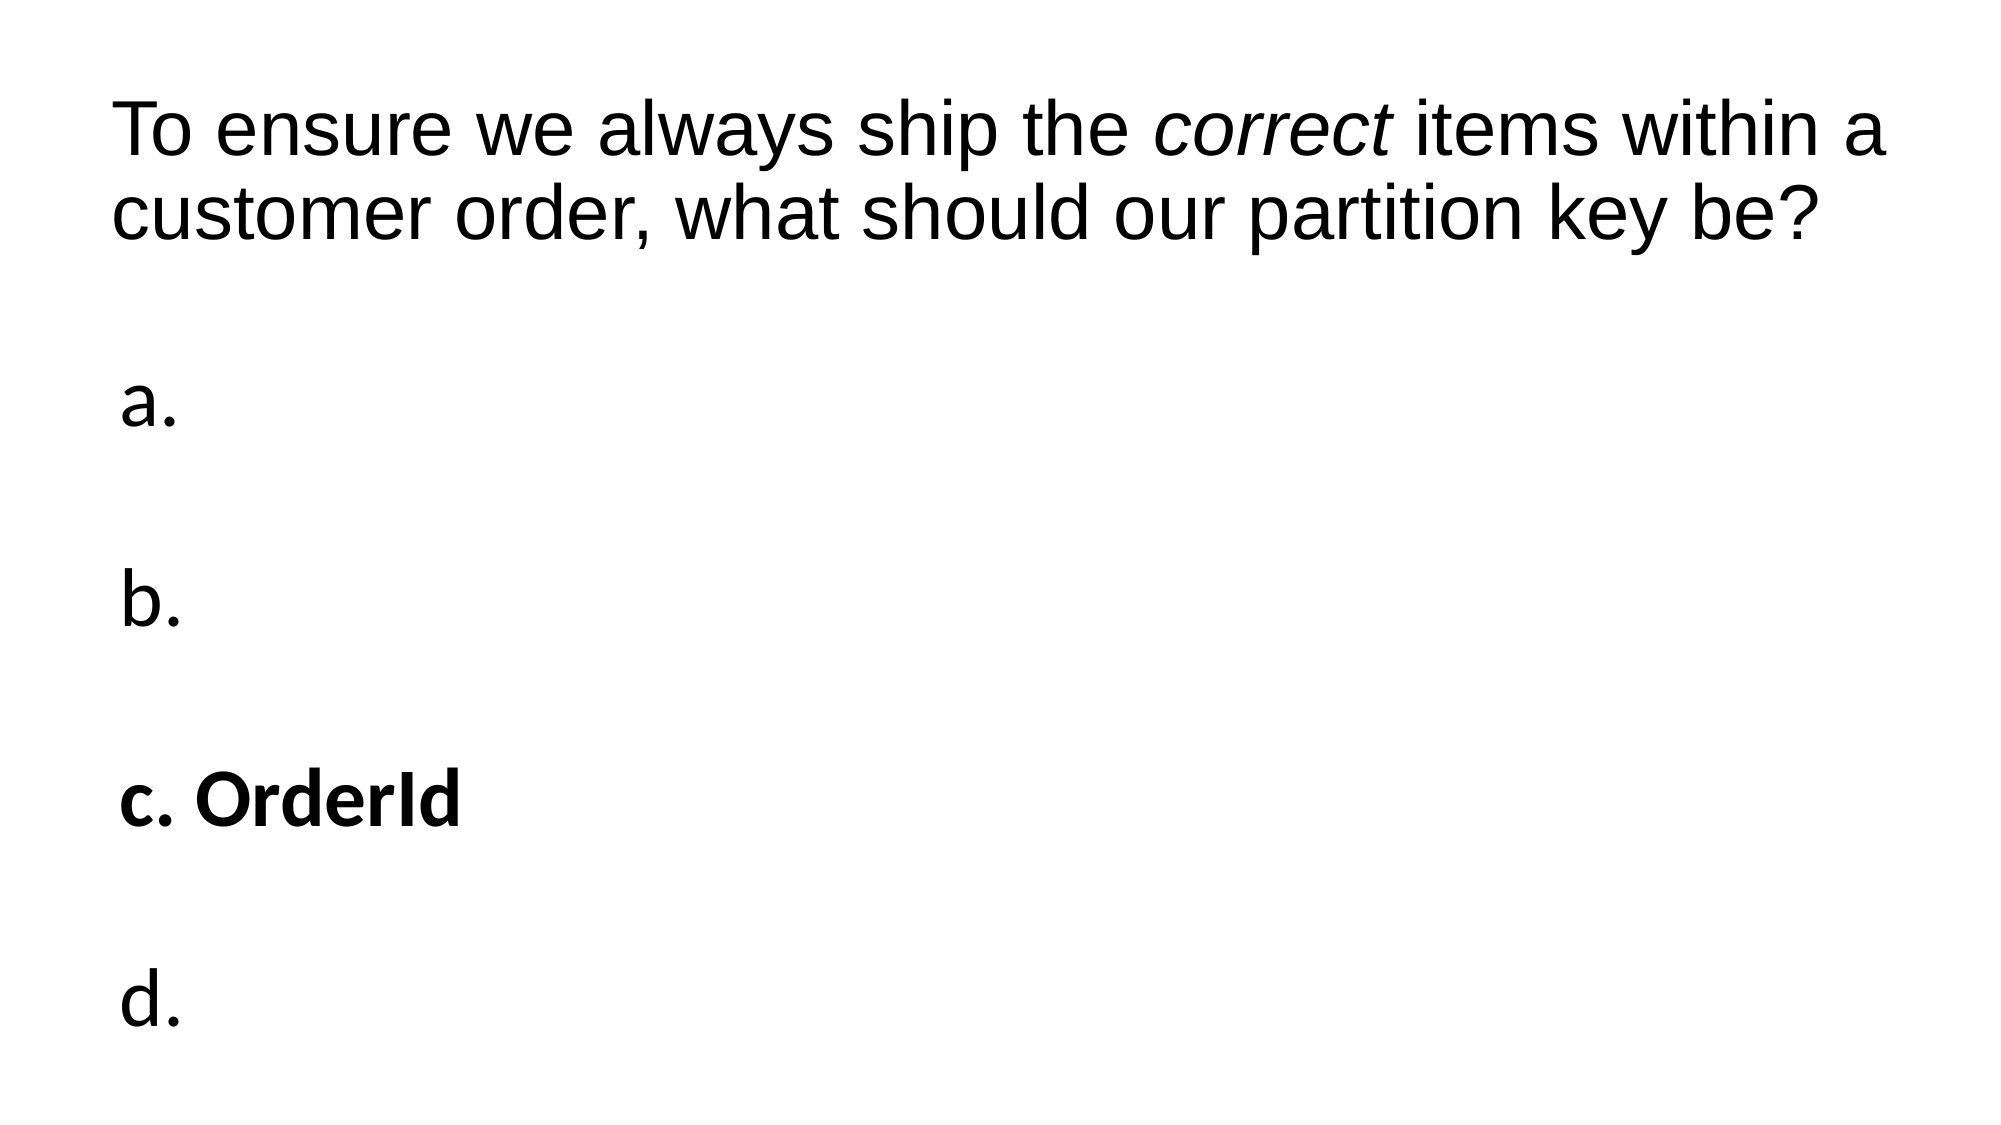

# To ensure we always ship the correct items within a customer order, what should our partition key be?
a.

b.

c. OrderId

d.